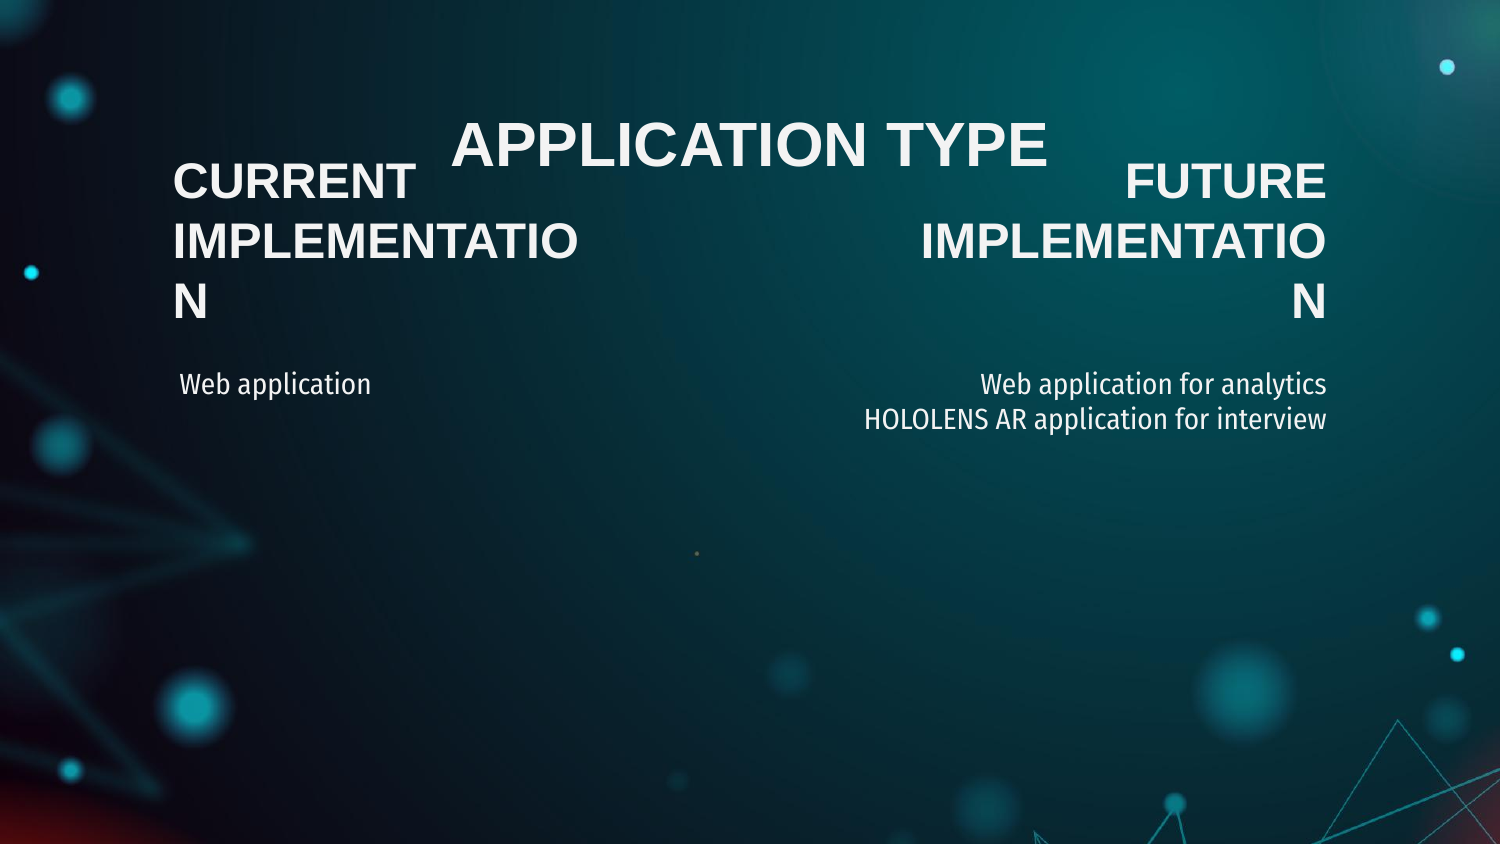

# APPLICATION TYPE
CURRENT IMPLEMENTATION
FUTURE IMPLEMENTATION
Web application
Web application for analytics
HOLOLENS AR application for interview